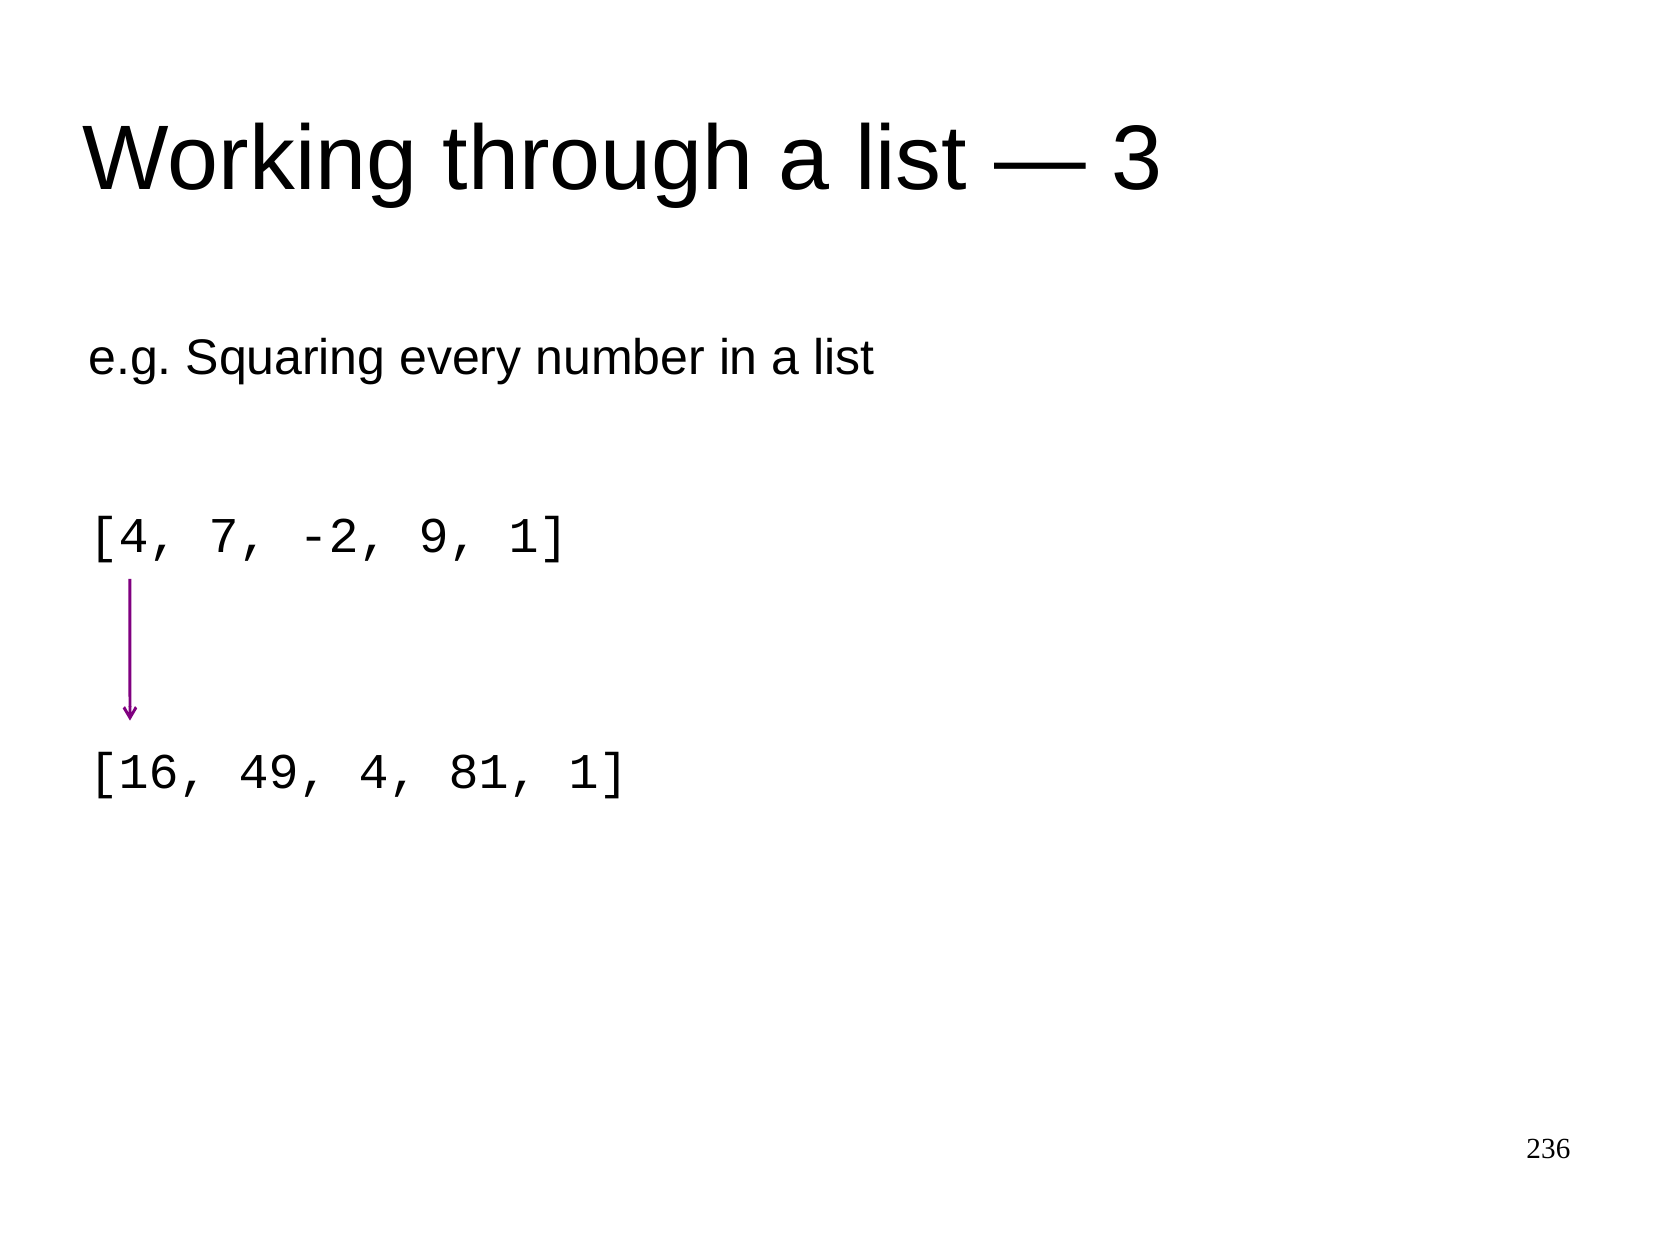

Working through a list ― 3
e.g. Squaring every number in a list
[4, 7, -2, 9, 1]

[16, 49, 4, 81, 1]
236